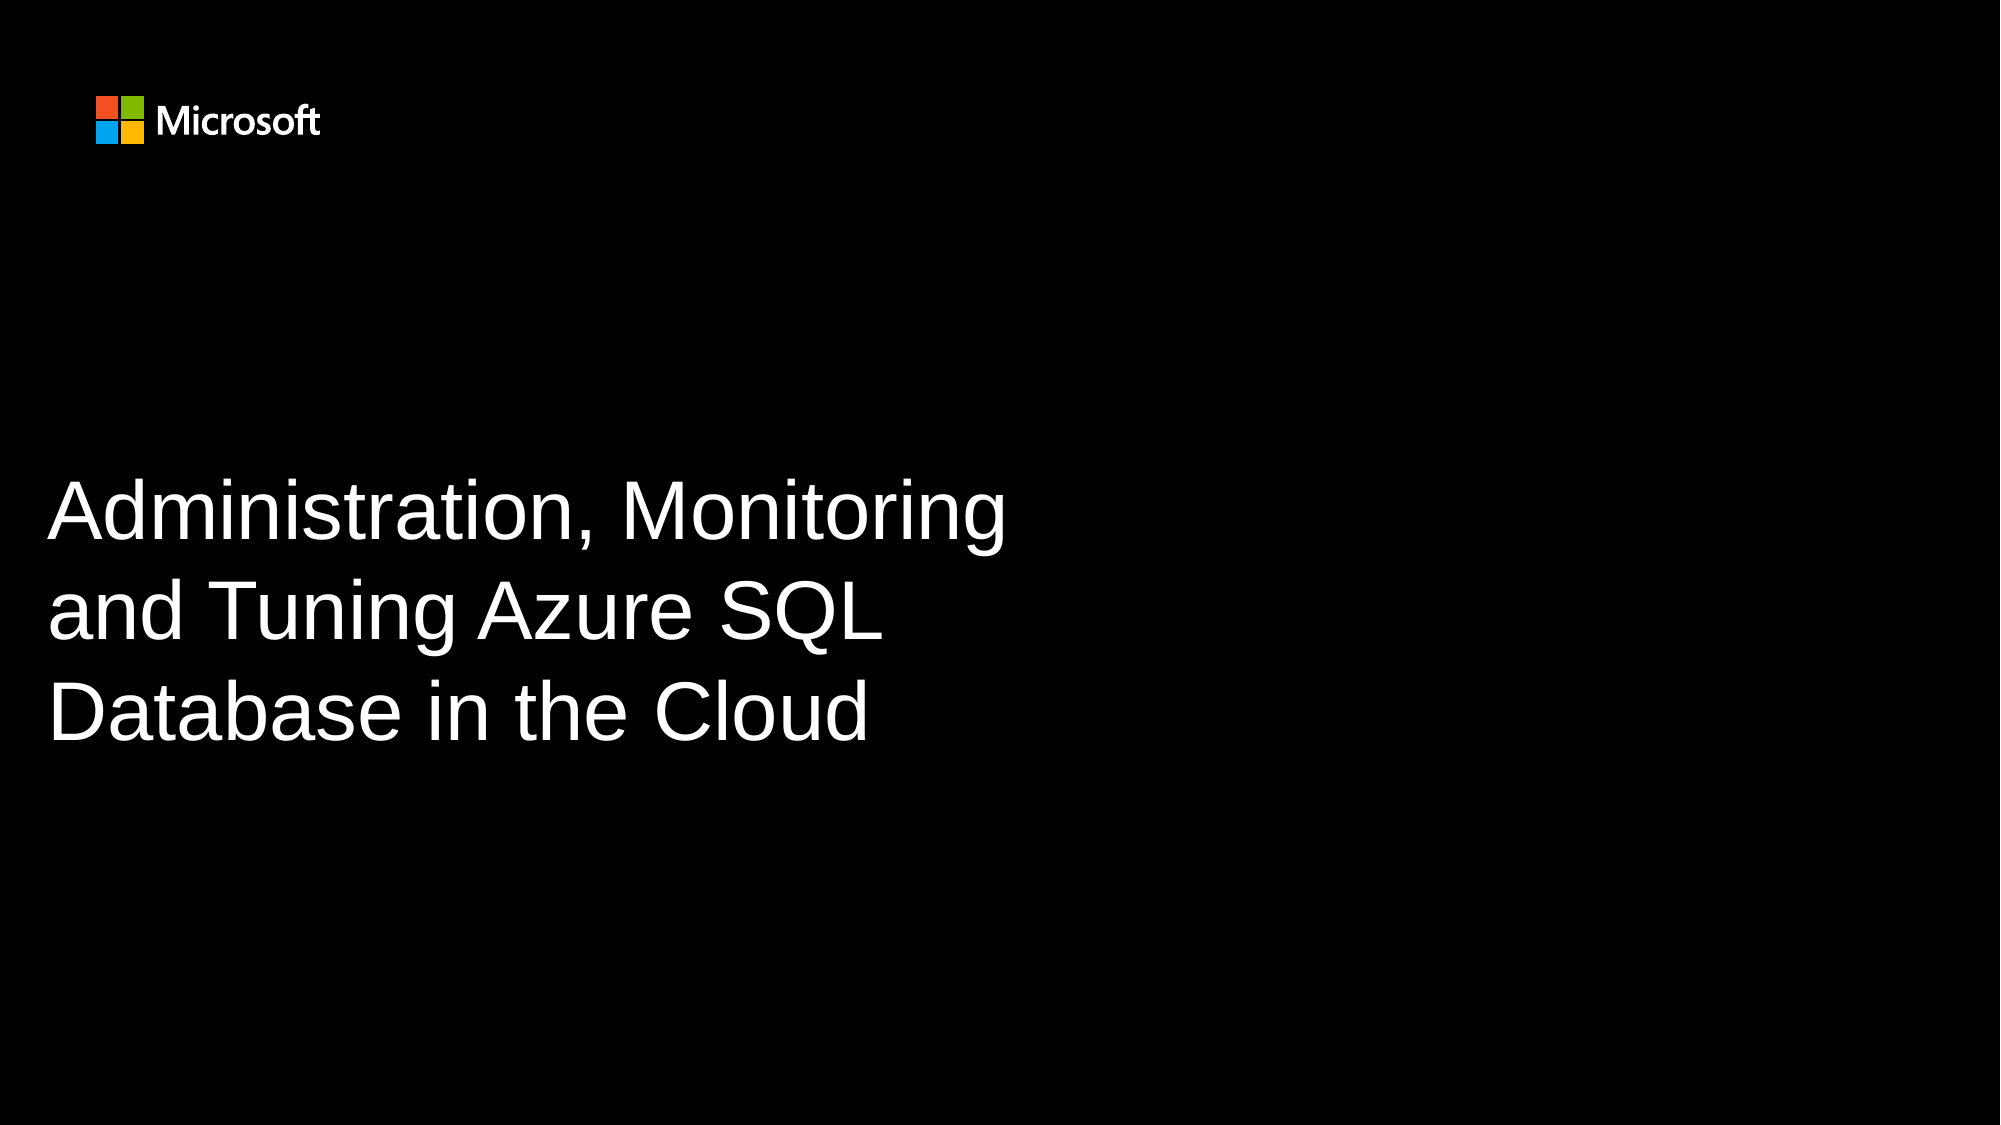

# Administration, Monitoring and Tuning Azure SQL Database in the Cloud